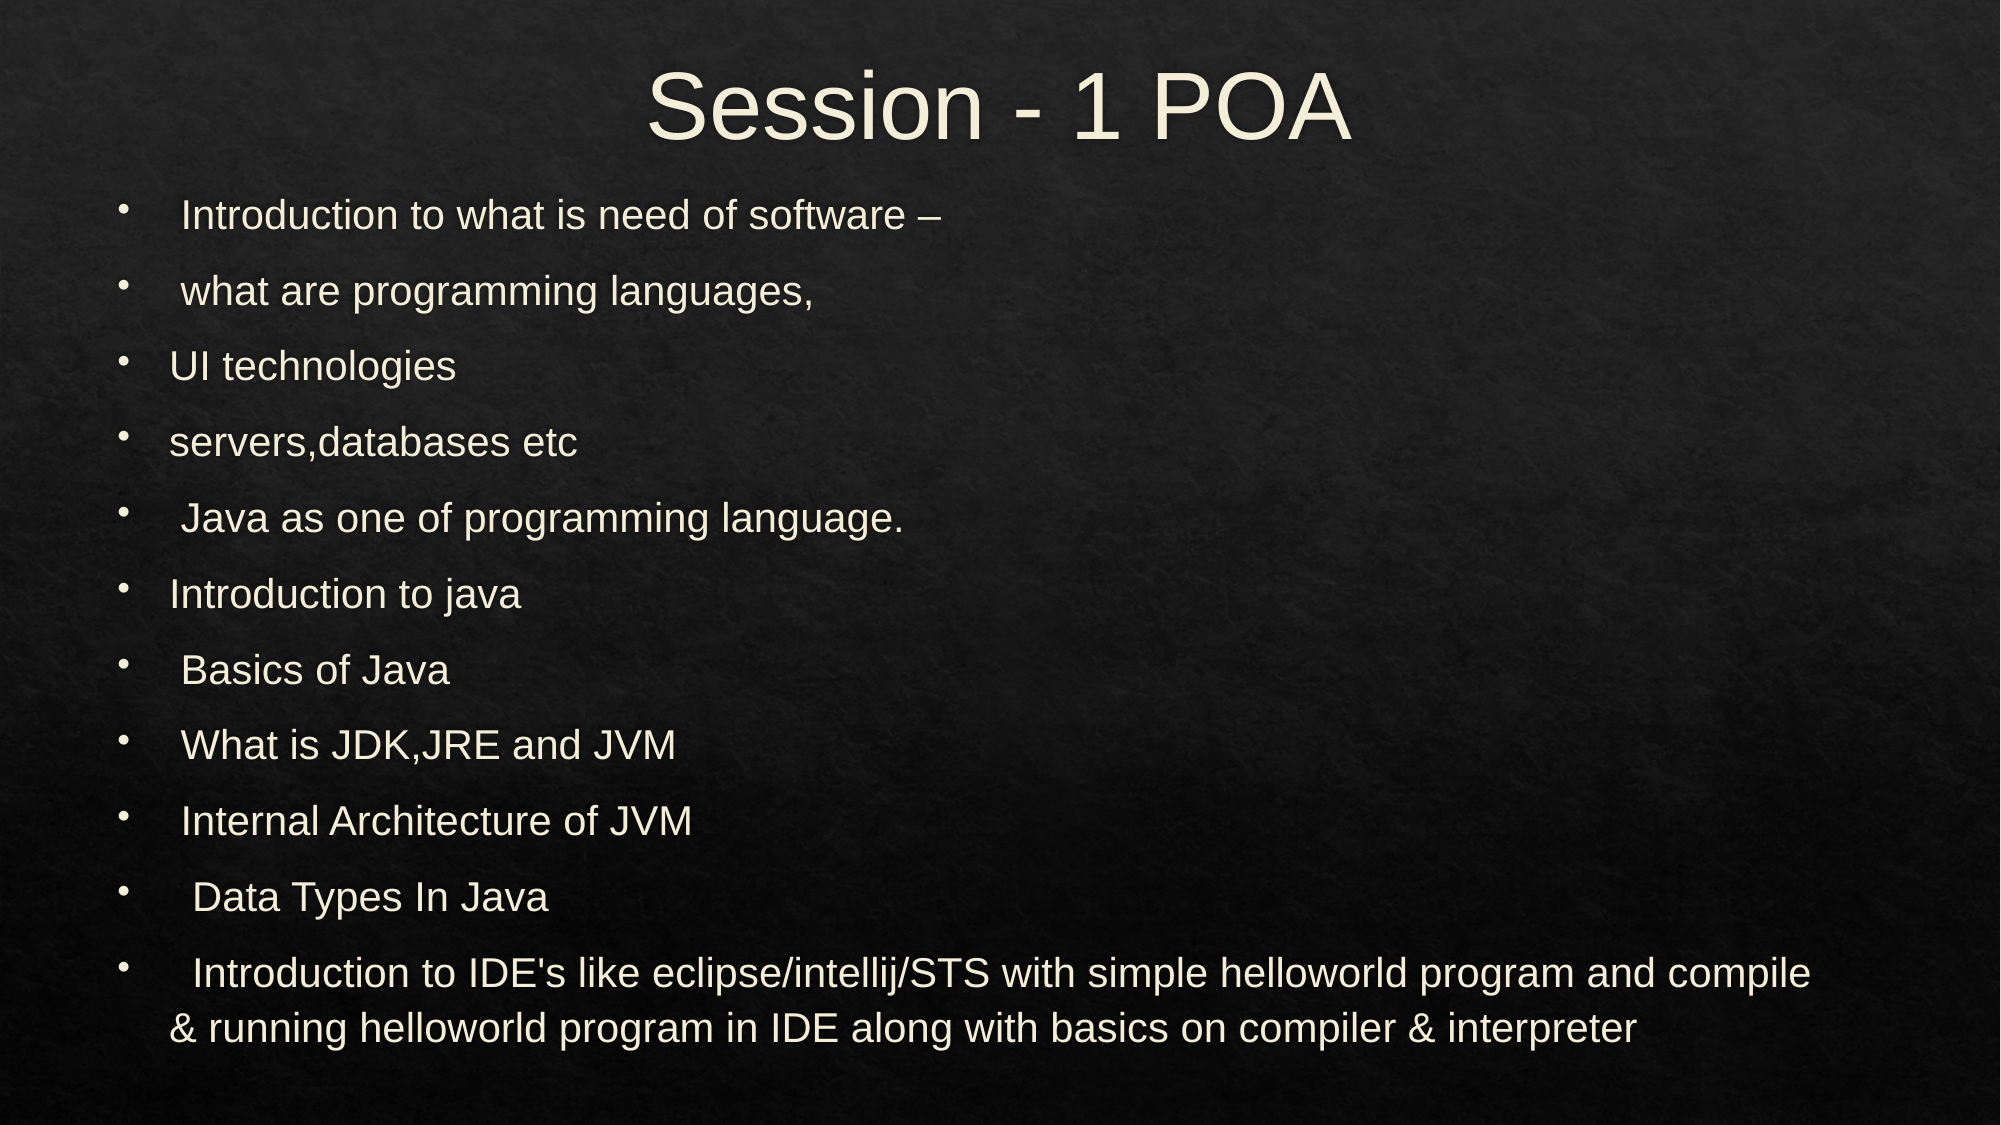

# Session - 1 POA
 Introduction to what is need of software –
 what are programming languages,
UI technologies
servers,databases etc
 Java as one of programming language.
Introduction to java
 Basics of Java
 What is JDK,JRE and JVM
 Internal Architecture of JVM
  Data Types In Java
  Introduction to IDE's like eclipse/intellij/STS with simple helloworld program and compile & running helloworld program in IDE along with basics on compiler & interpreter